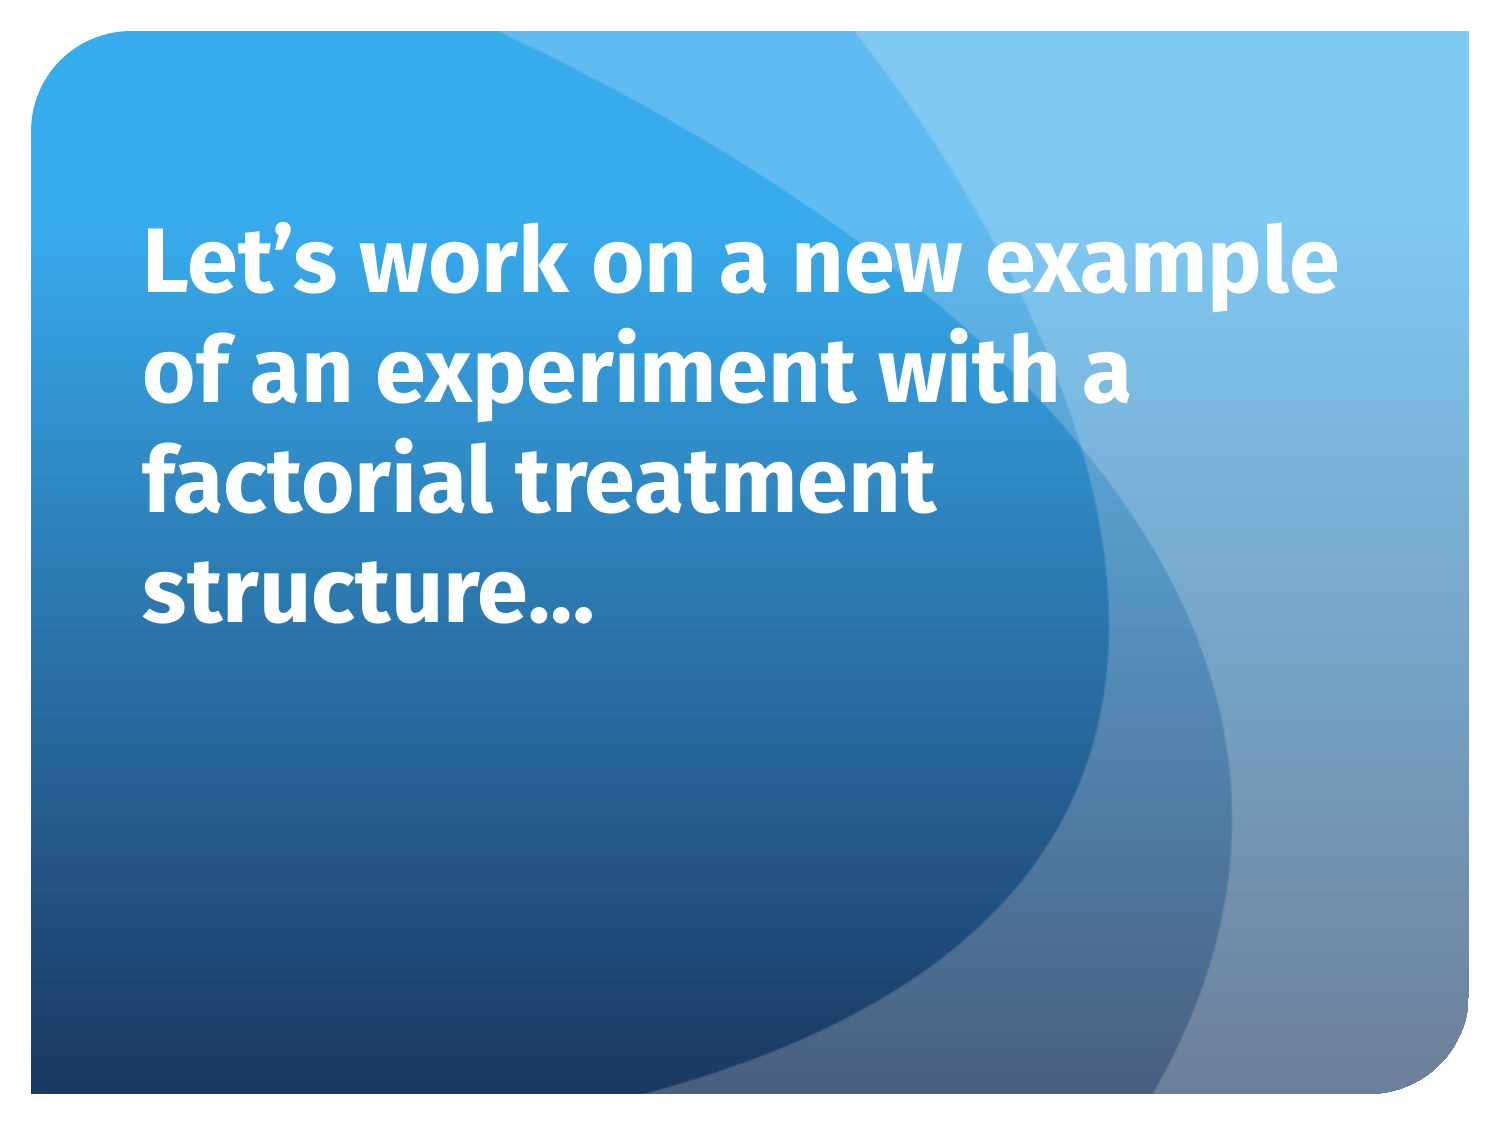

# Let’s work on a new example of an experiment with a  factorial treatment structure…